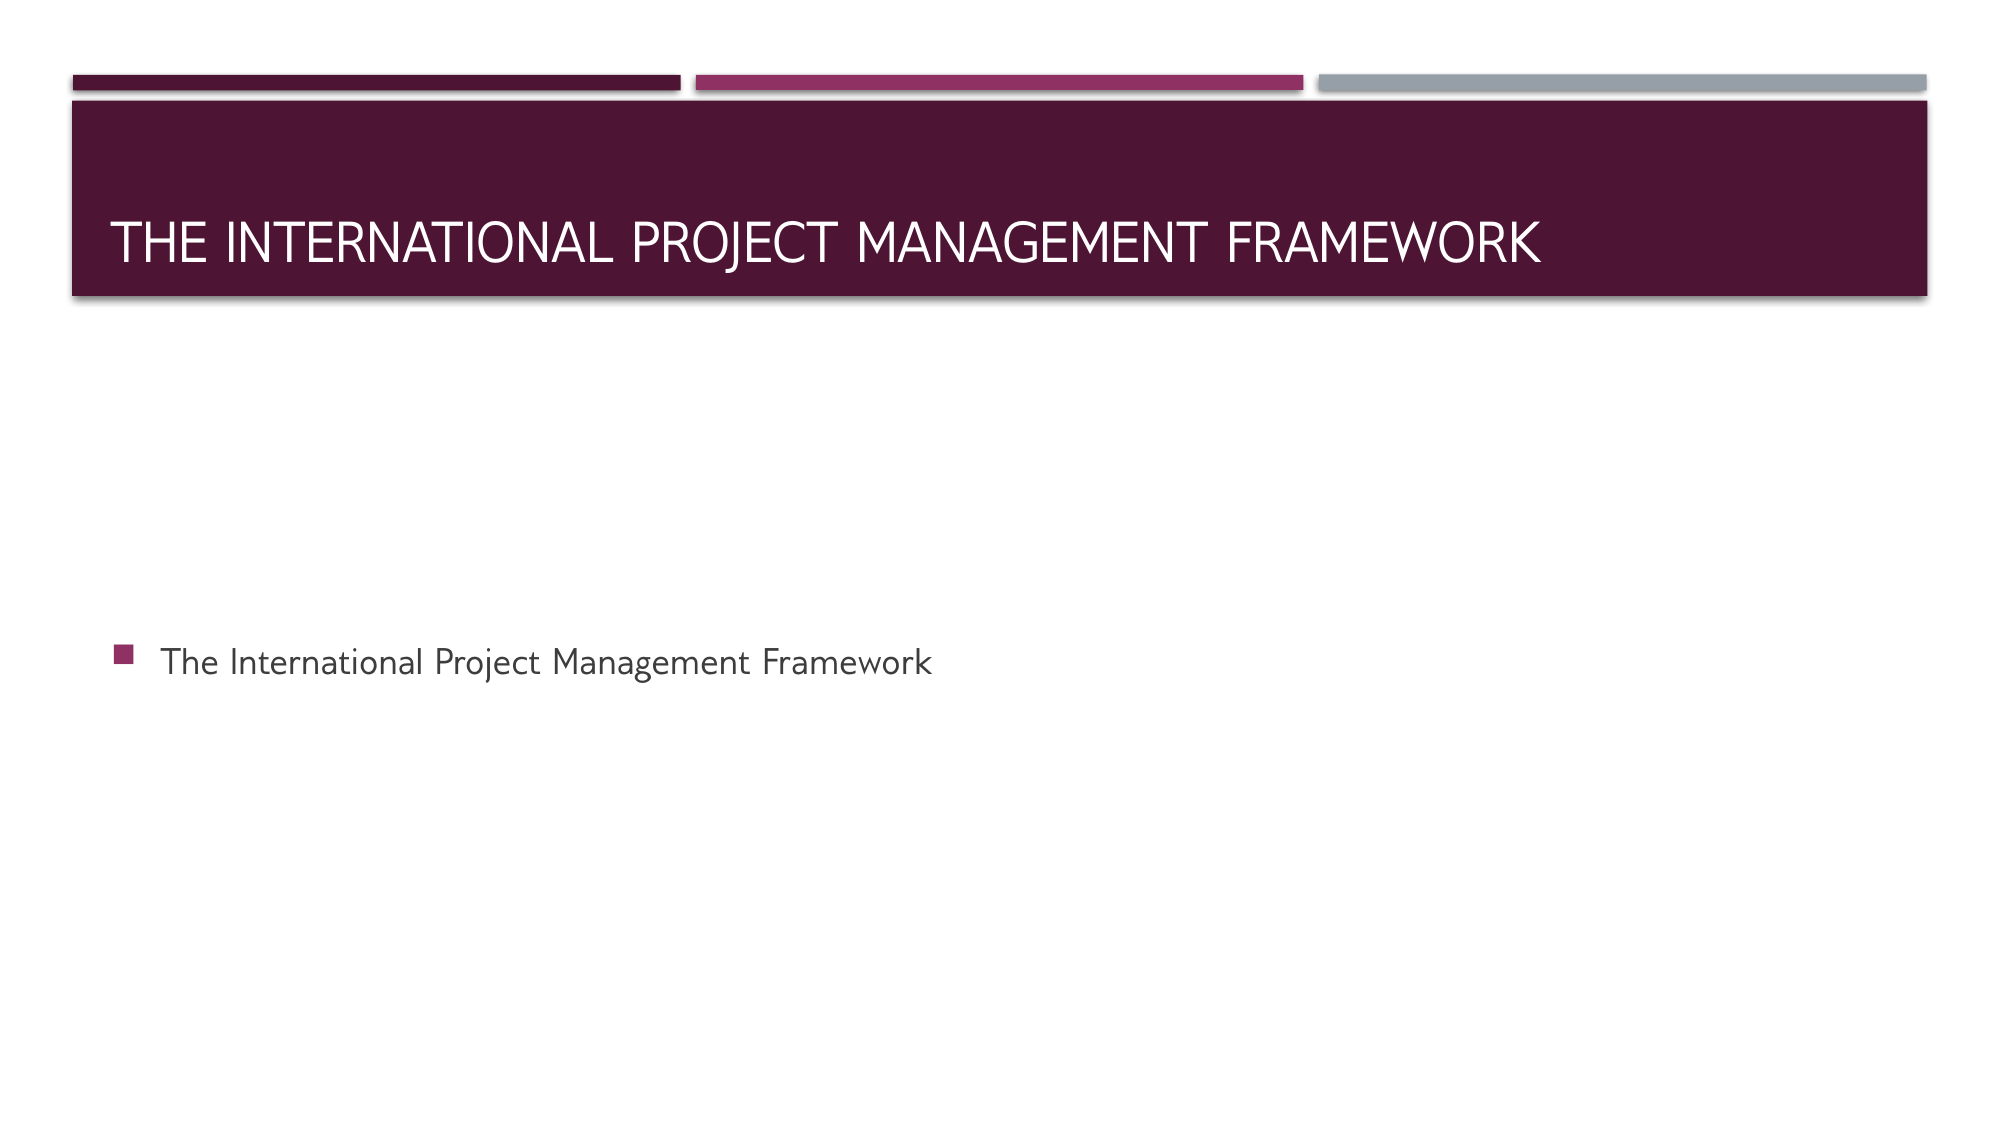

# The International Project Management Framework
The International Project Management Framework